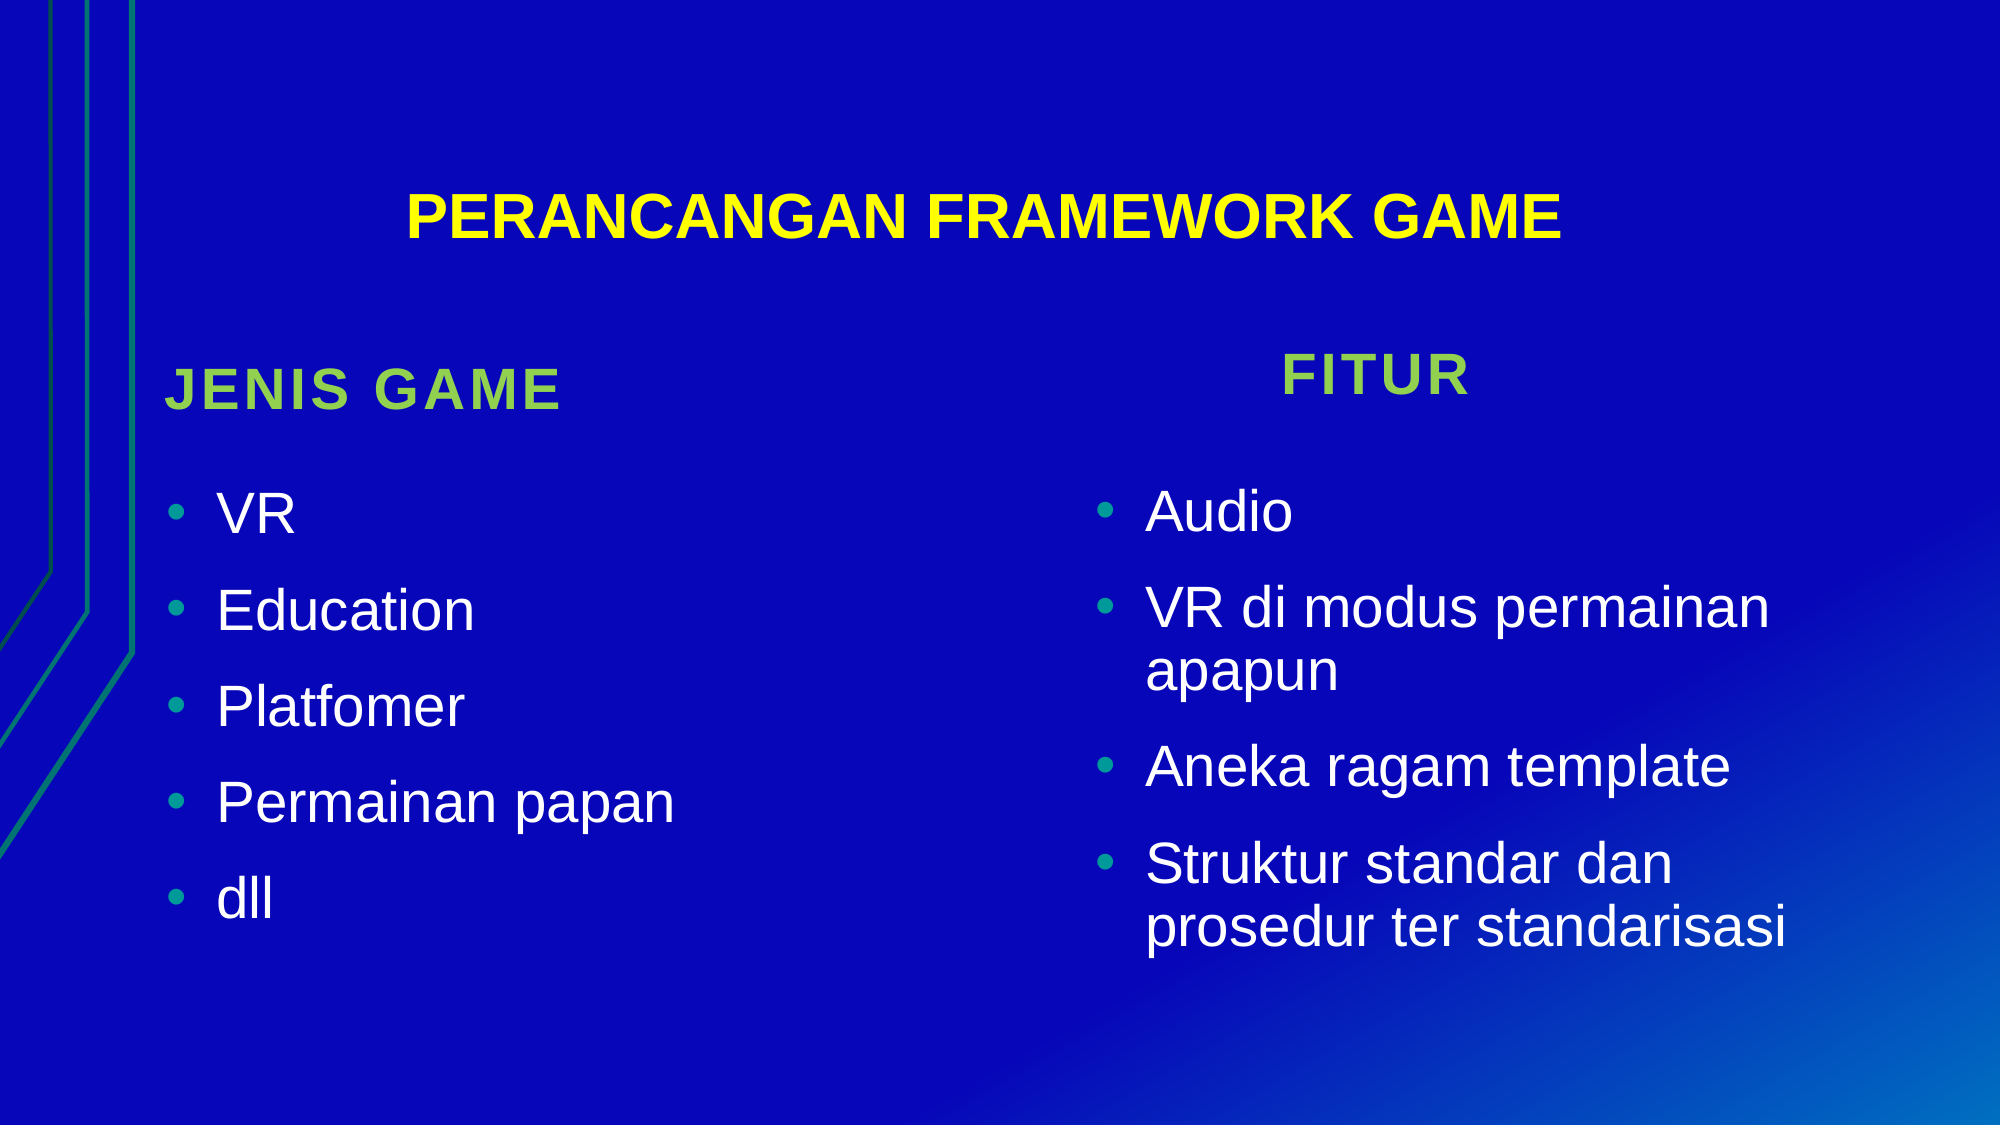

# PERANCANGAN FRAMEWORK GAME
fitur
JENIS GAME
Audio
VR di modus permainan apapun
Aneka ragam template
Struktur standar dan prosedur ter standarisasi
VR
Education
Platfomer
Permainan papan
dll